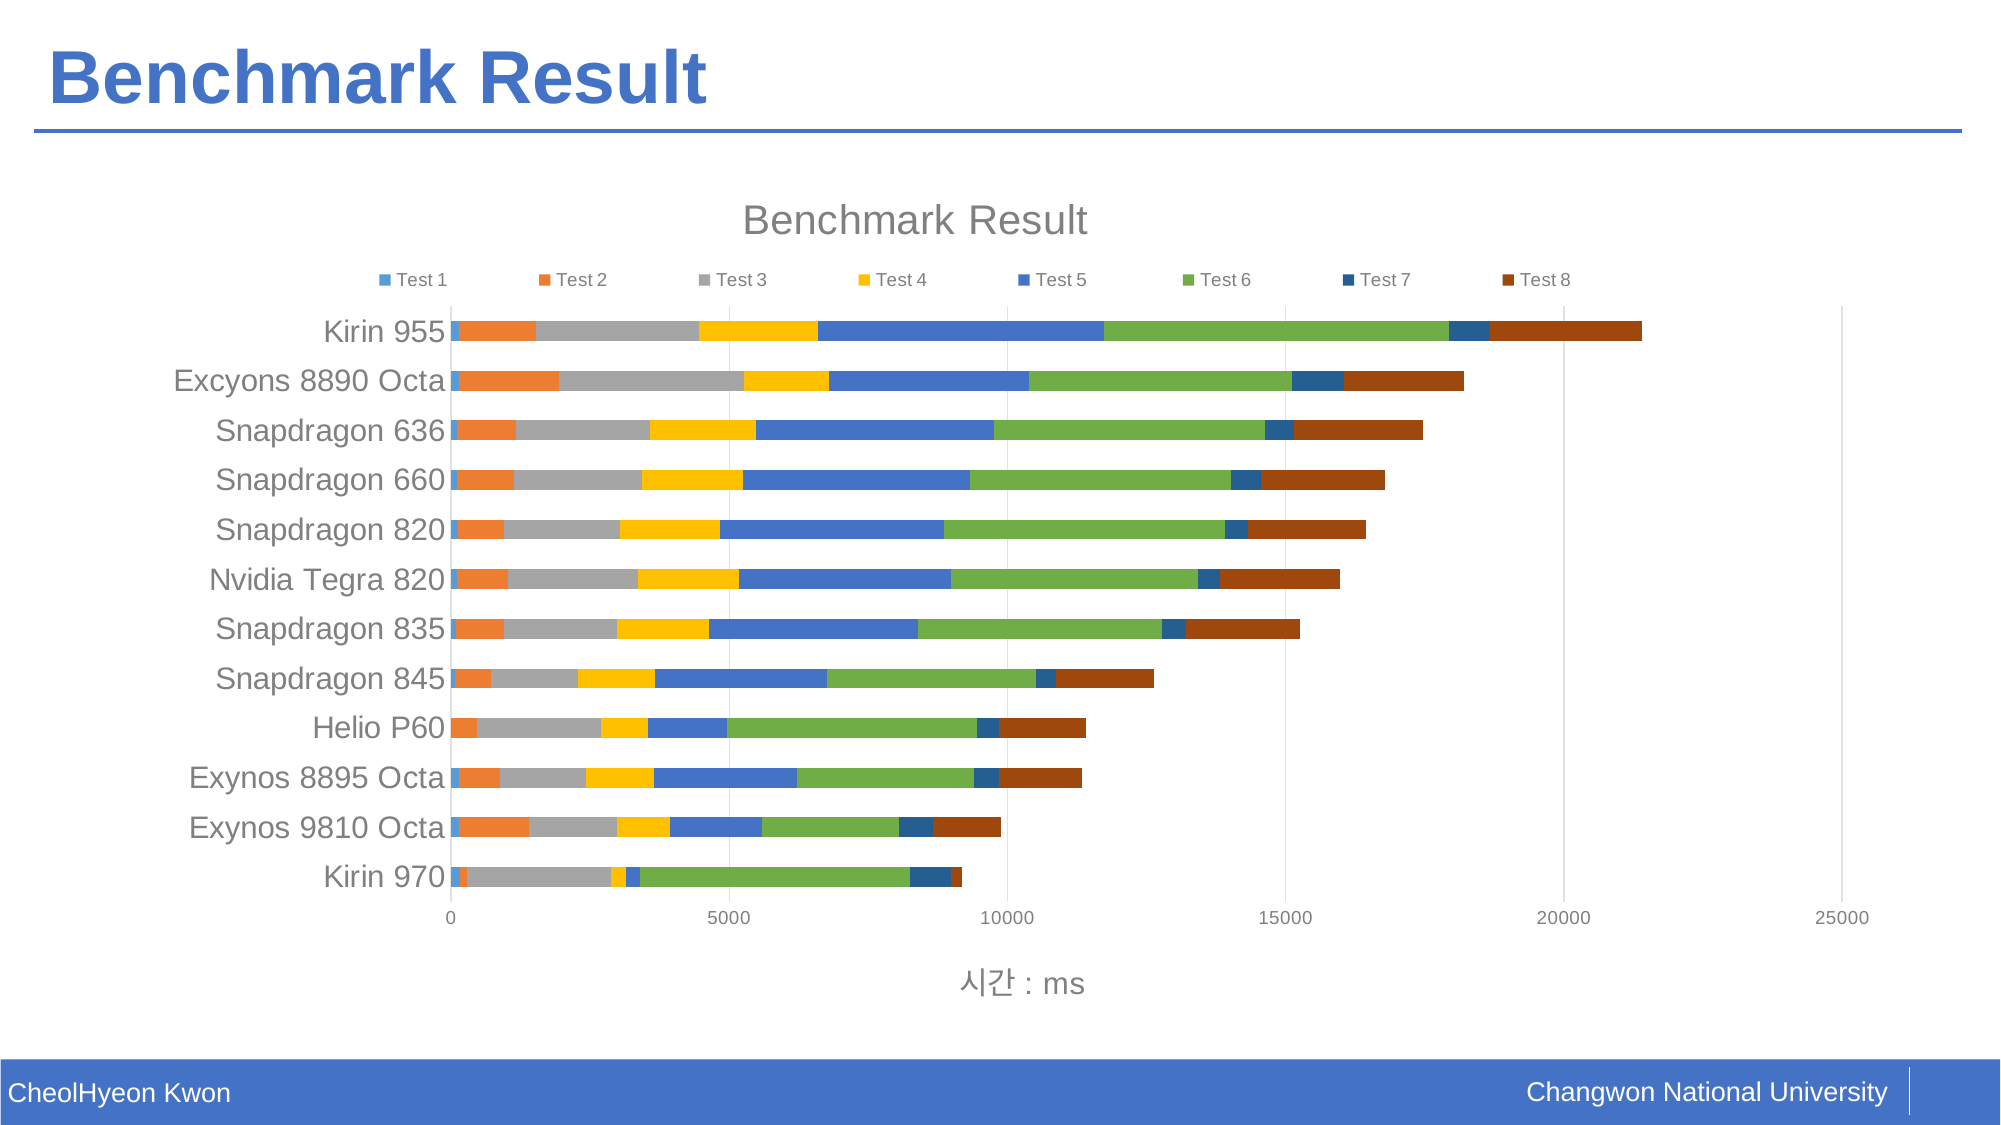

# Benchmark Result

### Chart: Benchmark Result

| Category | Test 1 | Test 2 | Test 3 | Test 4 | Test 5  | Test 6 | Test 7 | Test 8 |
|---|---|---|---|---|---|---|---|---|
| Kirin 970 | 160.0 | 132.0 | 2586.0 | 274.0 | 240.0 | 4848.0 | 742.0 | 193.0 |
| Exynos 9810 Octa | 149.0 | 1247.0 | 1580.0 | 956.0 | 1661.0 | 2450.0 | 613.0 | 1230.0 |
| Exynos 8895 Octa | 135.0 | 742.0 | 1548.0 | 1213.0 | 2576.0 | 3181.0 | 451.0 | 1492.0 |
| Helio P60 | 21.0 | 439.0 | 2230.0 | 846.0 | 1419.0 | 4499.0 | 394.0 | 1562.0 |
| Snapdragon 845 | 65.0 | 661.0 | 1547.0 | 1384.0 | 3108.0 | 3744.0 | 362.0 | 1756.0 |
| Snapdragon 835 | 97.0 | 855.0 | 2027.0 | 1648.0 | 3771.0 | 4375.0 | 439.0 | 2046.0 |
| Nvidia Tegra 820 | 102.0 | 925.0 | 2328.0 | 1811.0 | 3824.0 | 4437.0 | 384.0 | 2161.0 |
| Snapdragon 820 | 119.0 | 839.0 | 2074.0 | 1804.0 | 4015.0 | 5055.0 | 410.0 | 2128.0 |
| Snapdragon 660 | 115.0 | 1025.0 | 2299.0 | 1806.0 | 4072.0 | 4695.0 | 547.0 | 2225.0 |
| Snapdragon 636 | 110.0 | 1055.0 | 2405.0 | 1910.0 | 4271.0 | 4877.0 | 515.0 | 2330.0 |
| Excyons 8890 Octa | 139.0 | 1810.0 | 3314.0 | 1536.0 | 3594.0 | 4717.0 | 937.0 | 2148.0 |
| Kirin 955 | 136.0 | 1383.0 | 2932.0 | 2143.0 | 5132.0 | 6202.0 | 751.0 | 2731.0 |